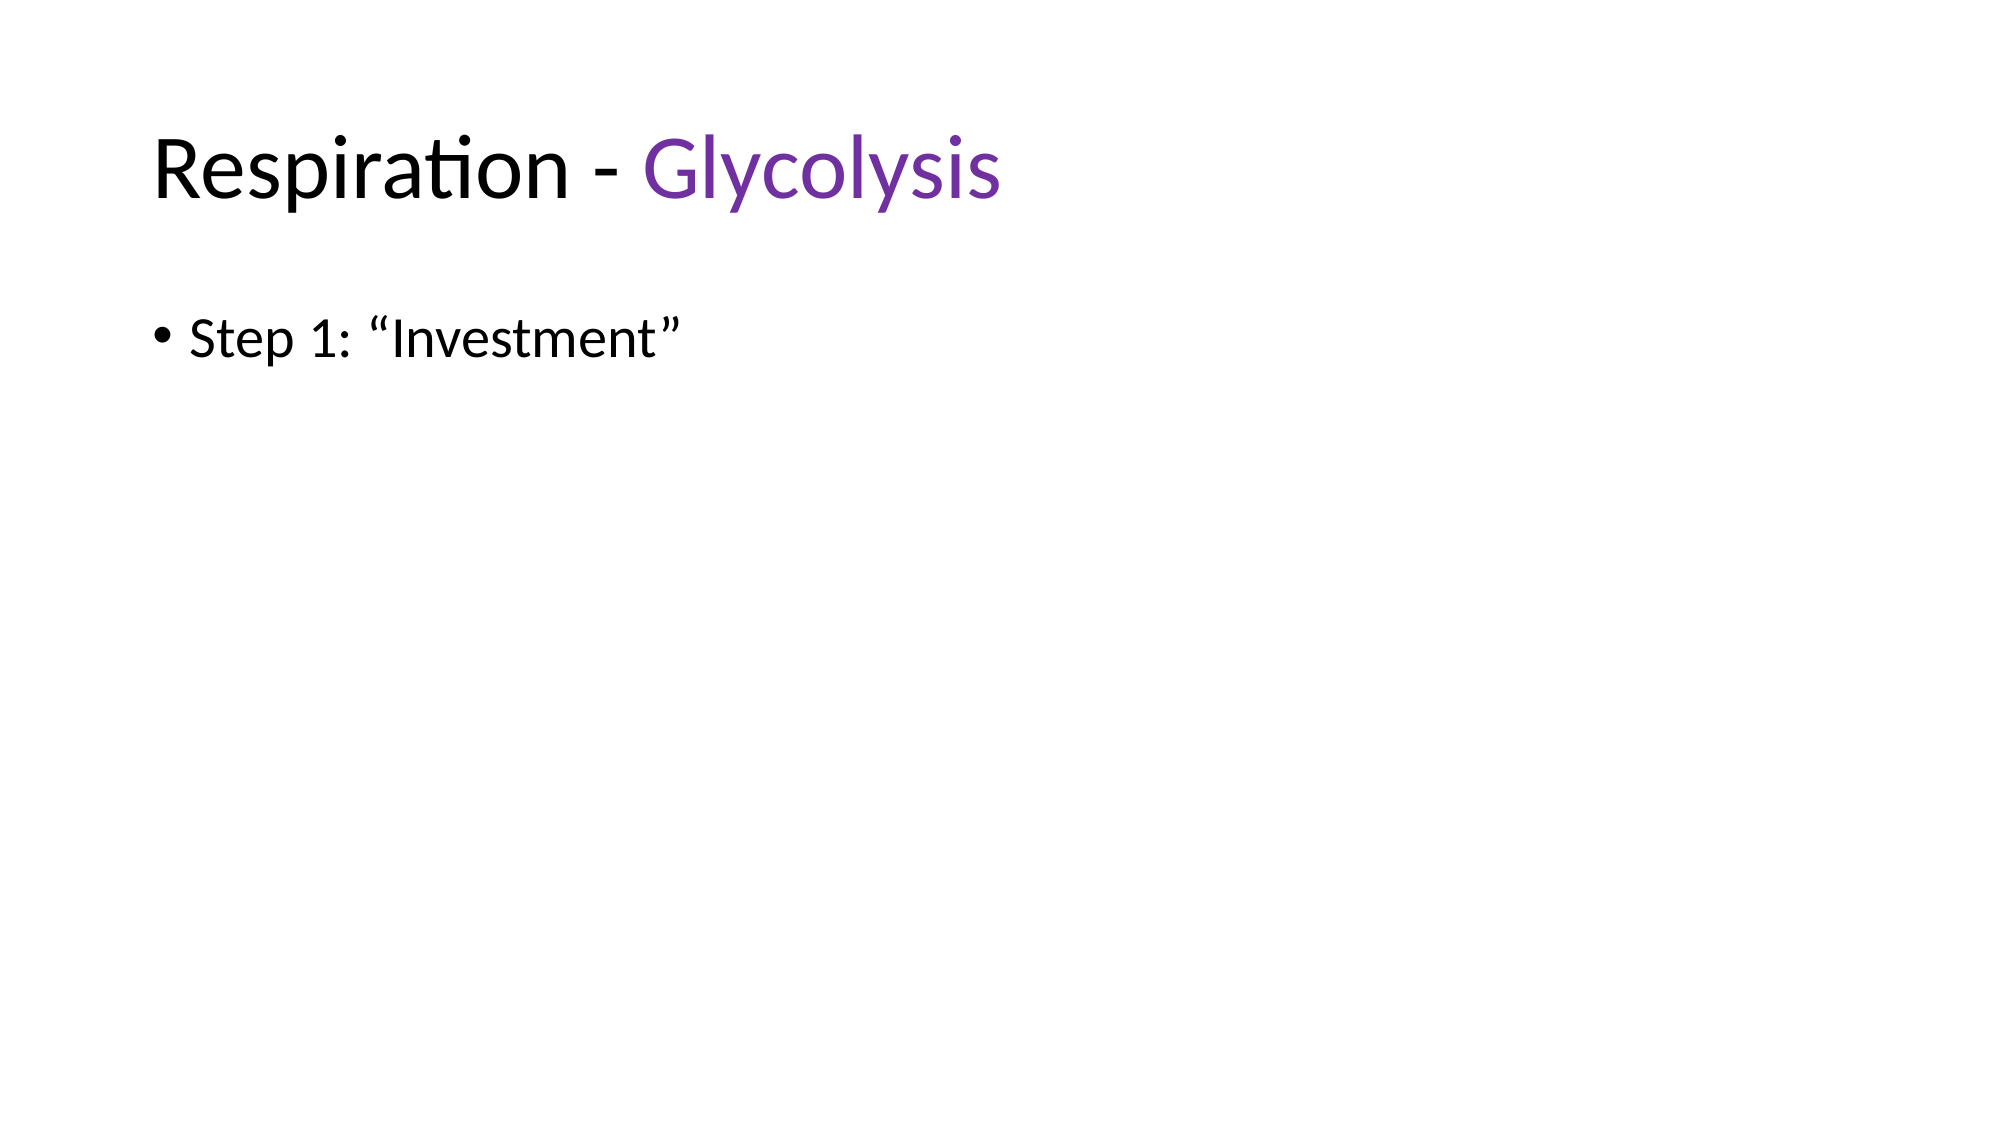

# Respiration - Glycolysis
Step 1: “Investment”